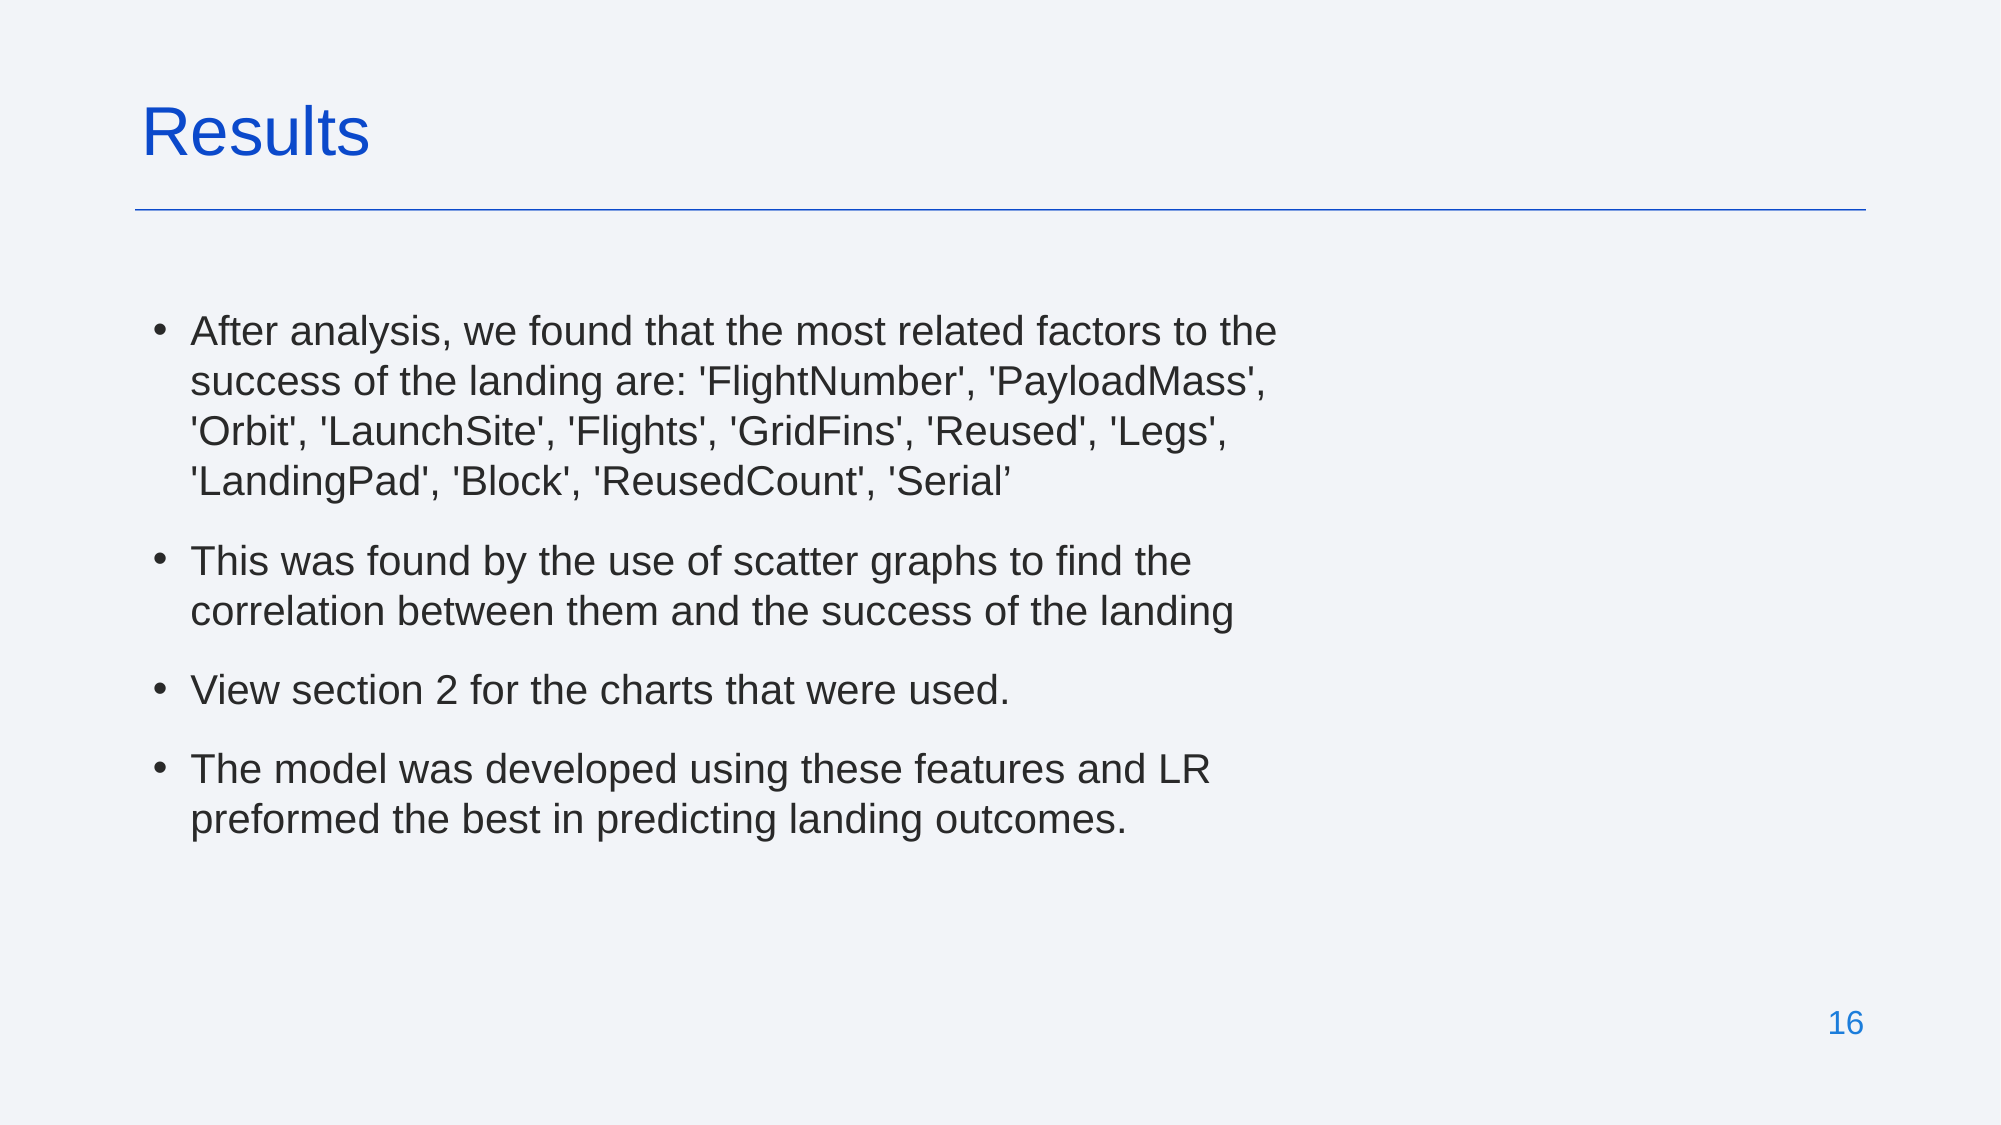

Results
After analysis, we found that the most related factors to the success of the landing are: 'FlightNumber', 'PayloadMass', 'Orbit', 'LaunchSite', 'Flights', 'GridFins', 'Reused', 'Legs', 'LandingPad', 'Block', 'ReusedCount', 'Serial’
This was found by the use of scatter graphs to find the correlation between them and the success of the landing
View section 2 for the charts that were used.
The model was developed using these features and LR preformed the best in predicting landing outcomes.

16